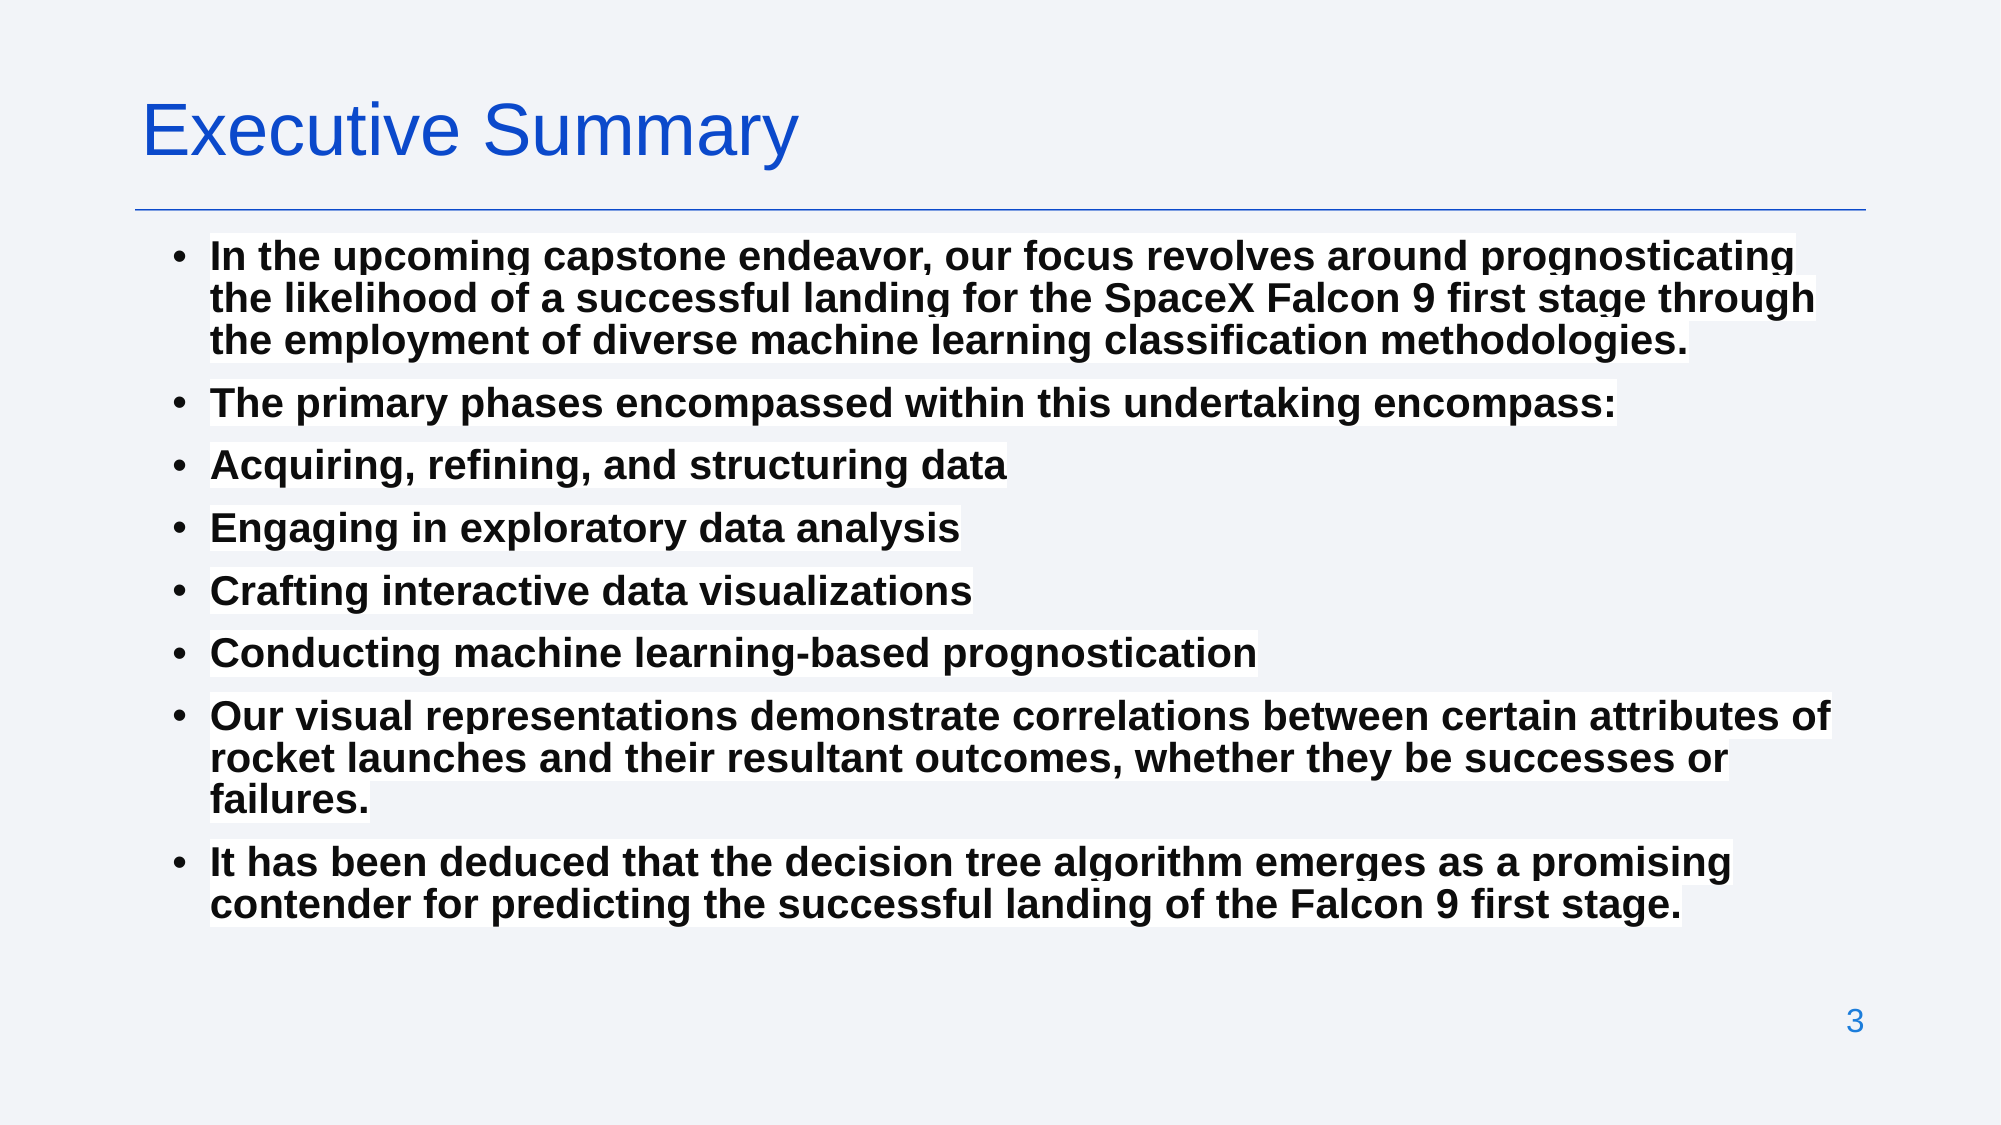

Executive Summary
In the upcoming capstone endeavor, our focus revolves around prognosticating the likelihood of a successful landing for the SpaceX Falcon 9 first stage through the employment of diverse machine learning classification methodologies.
The primary phases encompassed within this undertaking encompass:
Acquiring, refining, and structuring data
Engaging in exploratory data analysis
Crafting interactive data visualizations
Conducting machine learning-based prognostication
Our visual representations demonstrate correlations between certain attributes of rocket launches and their resultant outcomes, whether they be successes or failures.
It has been deduced that the decision tree algorithm emerges as a promising contender for predicting the successful landing of the Falcon 9 first stage.

3